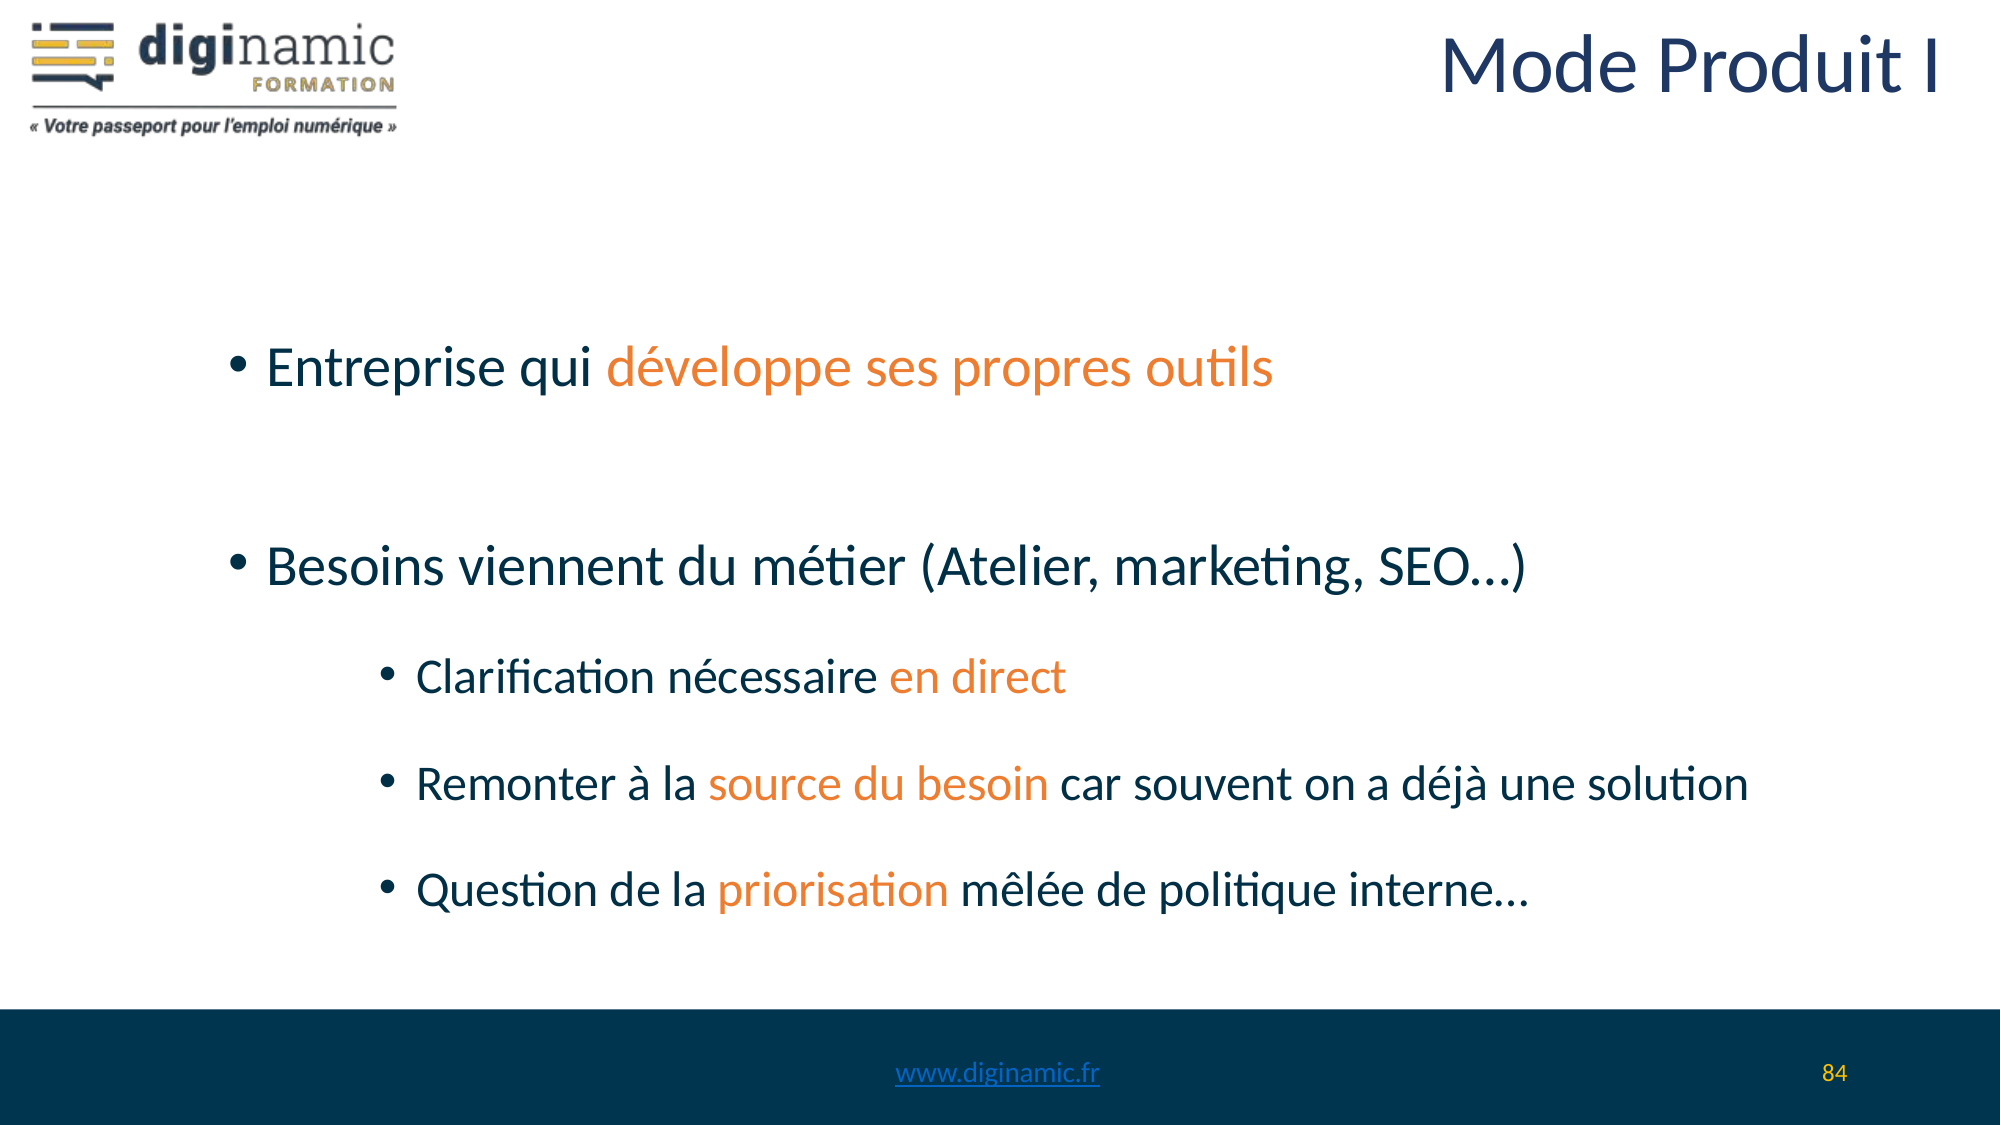

Mode Produit I
Entreprise qui développe ses propres outils

Besoins viennent du métier (Atelier, marketing, SEO…)
Clarification nécessaire en direct
Remonter à la source du besoin car souvent on a déjà une solution
Question de la priorisation mêlée de politique interne…
www.diginamic.fr
84